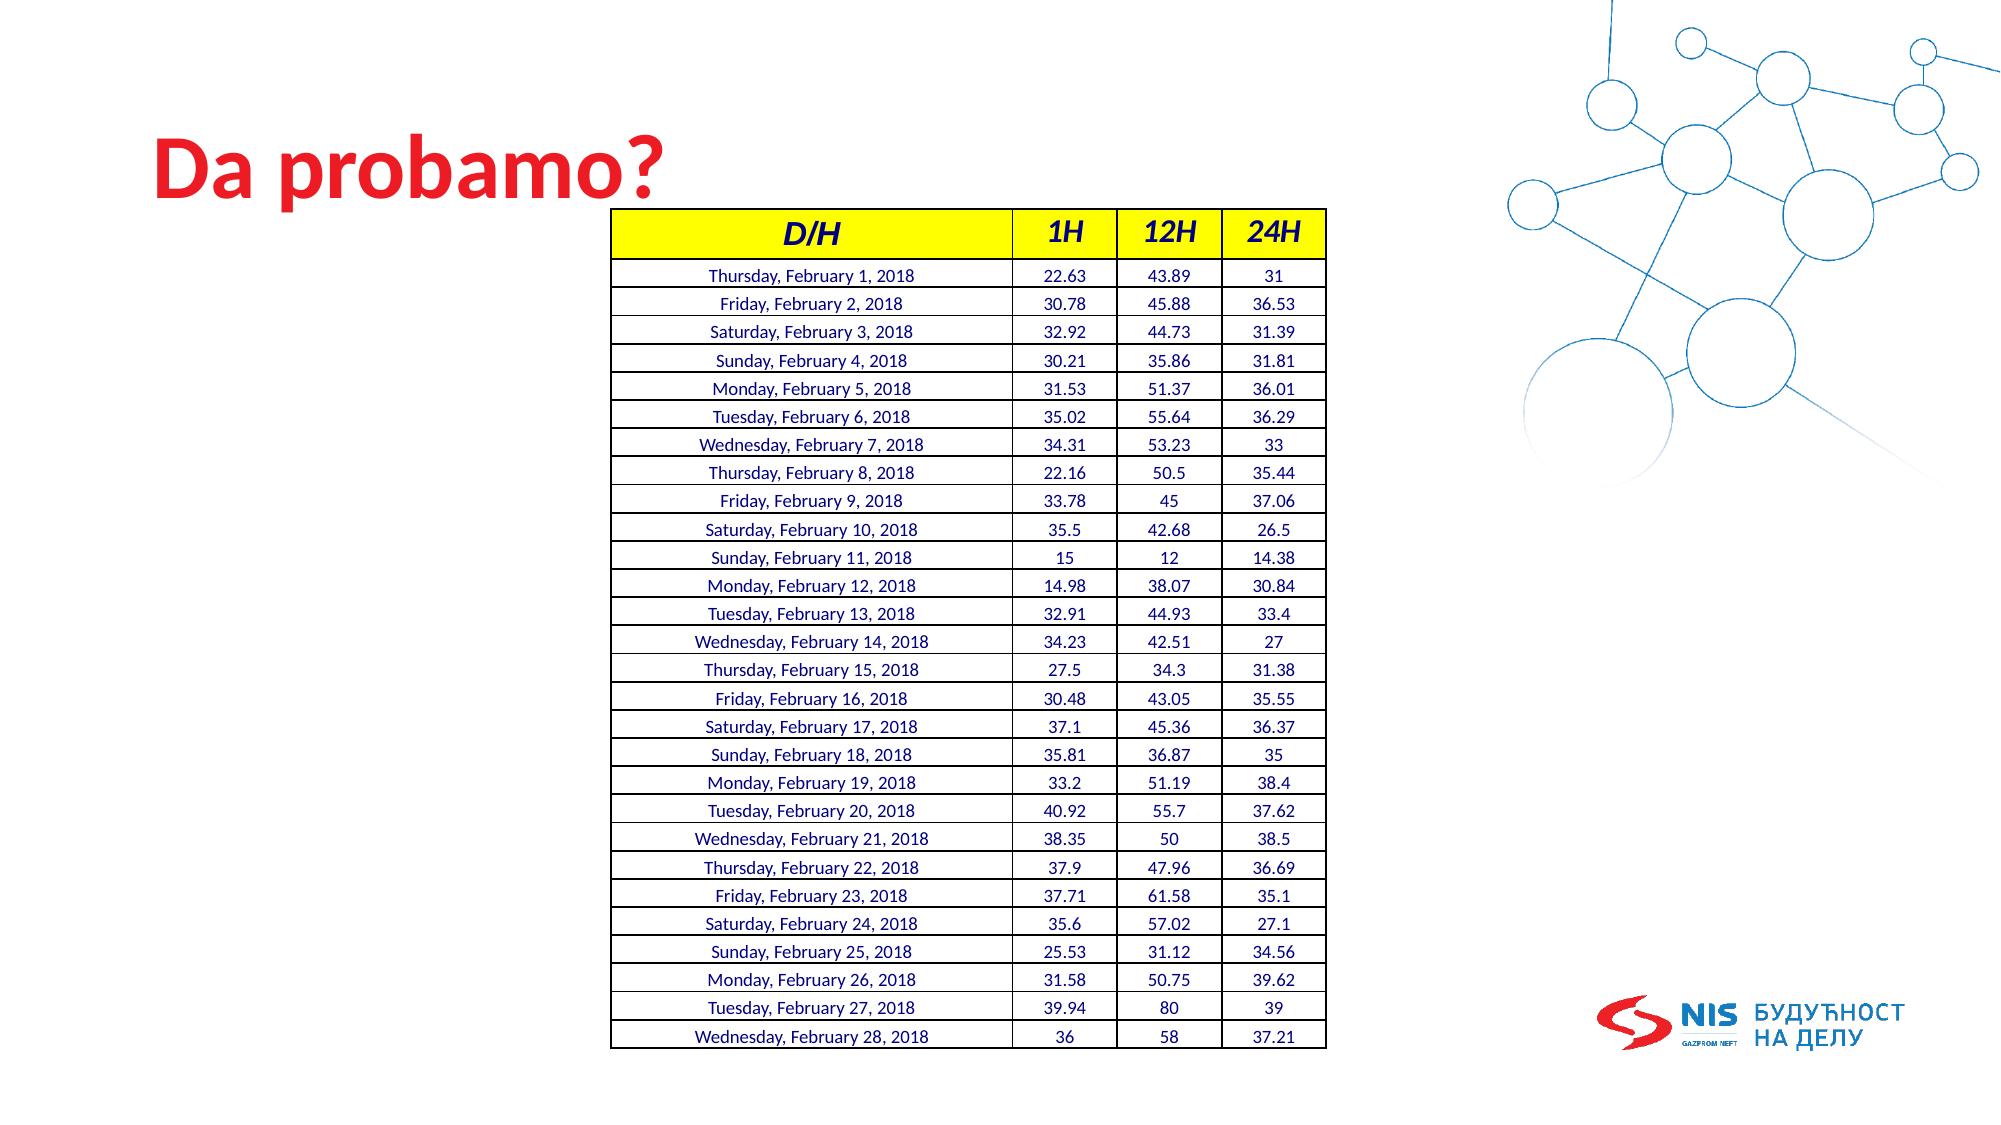

# Da probamo?
| D/H | 1H | 12H | 24H |
| --- | --- | --- | --- |
| Thursday, February 1, 2018 | 22.63 | 43.89 | 31 |
| Friday, February 2, 2018 | 30.78 | 45.88 | 36.53 |
| Saturday, February 3, 2018 | 32.92 | 44.73 | 31.39 |
| Sunday, February 4, 2018 | 30.21 | 35.86 | 31.81 |
| Monday, February 5, 2018 | 31.53 | 51.37 | 36.01 |
| Tuesday, February 6, 2018 | 35.02 | 55.64 | 36.29 |
| Wednesday, February 7, 2018 | 34.31 | 53.23 | 33 |
| Thursday, February 8, 2018 | 22.16 | 50.5 | 35.44 |
| Friday, February 9, 2018 | 33.78 | 45 | 37.06 |
| Saturday, February 10, 2018 | 35.5 | 42.68 | 26.5 |
| Sunday, February 11, 2018 | 15 | 12 | 14.38 |
| Monday, February 12, 2018 | 14.98 | 38.07 | 30.84 |
| Tuesday, February 13, 2018 | 32.91 | 44.93 | 33.4 |
| Wednesday, February 14, 2018 | 34.23 | 42.51 | 27 |
| Thursday, February 15, 2018 | 27.5 | 34.3 | 31.38 |
| Friday, February 16, 2018 | 30.48 | 43.05 | 35.55 |
| Saturday, February 17, 2018 | 37.1 | 45.36 | 36.37 |
| Sunday, February 18, 2018 | 35.81 | 36.87 | 35 |
| Monday, February 19, 2018 | 33.2 | 51.19 | 38.4 |
| Tuesday, February 20, 2018 | 40.92 | 55.7 | 37.62 |
| Wednesday, February 21, 2018 | 38.35 | 50 | 38.5 |
| Thursday, February 22, 2018 | 37.9 | 47.96 | 36.69 |
| Friday, February 23, 2018 | 37.71 | 61.58 | 35.1 |
| Saturday, February 24, 2018 | 35.6 | 57.02 | 27.1 |
| Sunday, February 25, 2018 | 25.53 | 31.12 | 34.56 |
| Monday, February 26, 2018 | 31.58 | 50.75 | 39.62 |
| Tuesday, February 27, 2018 | 39.94 | 80 | 39 |
| Wednesday, February 28, 2018 | 36 | 58 | 37.21 |